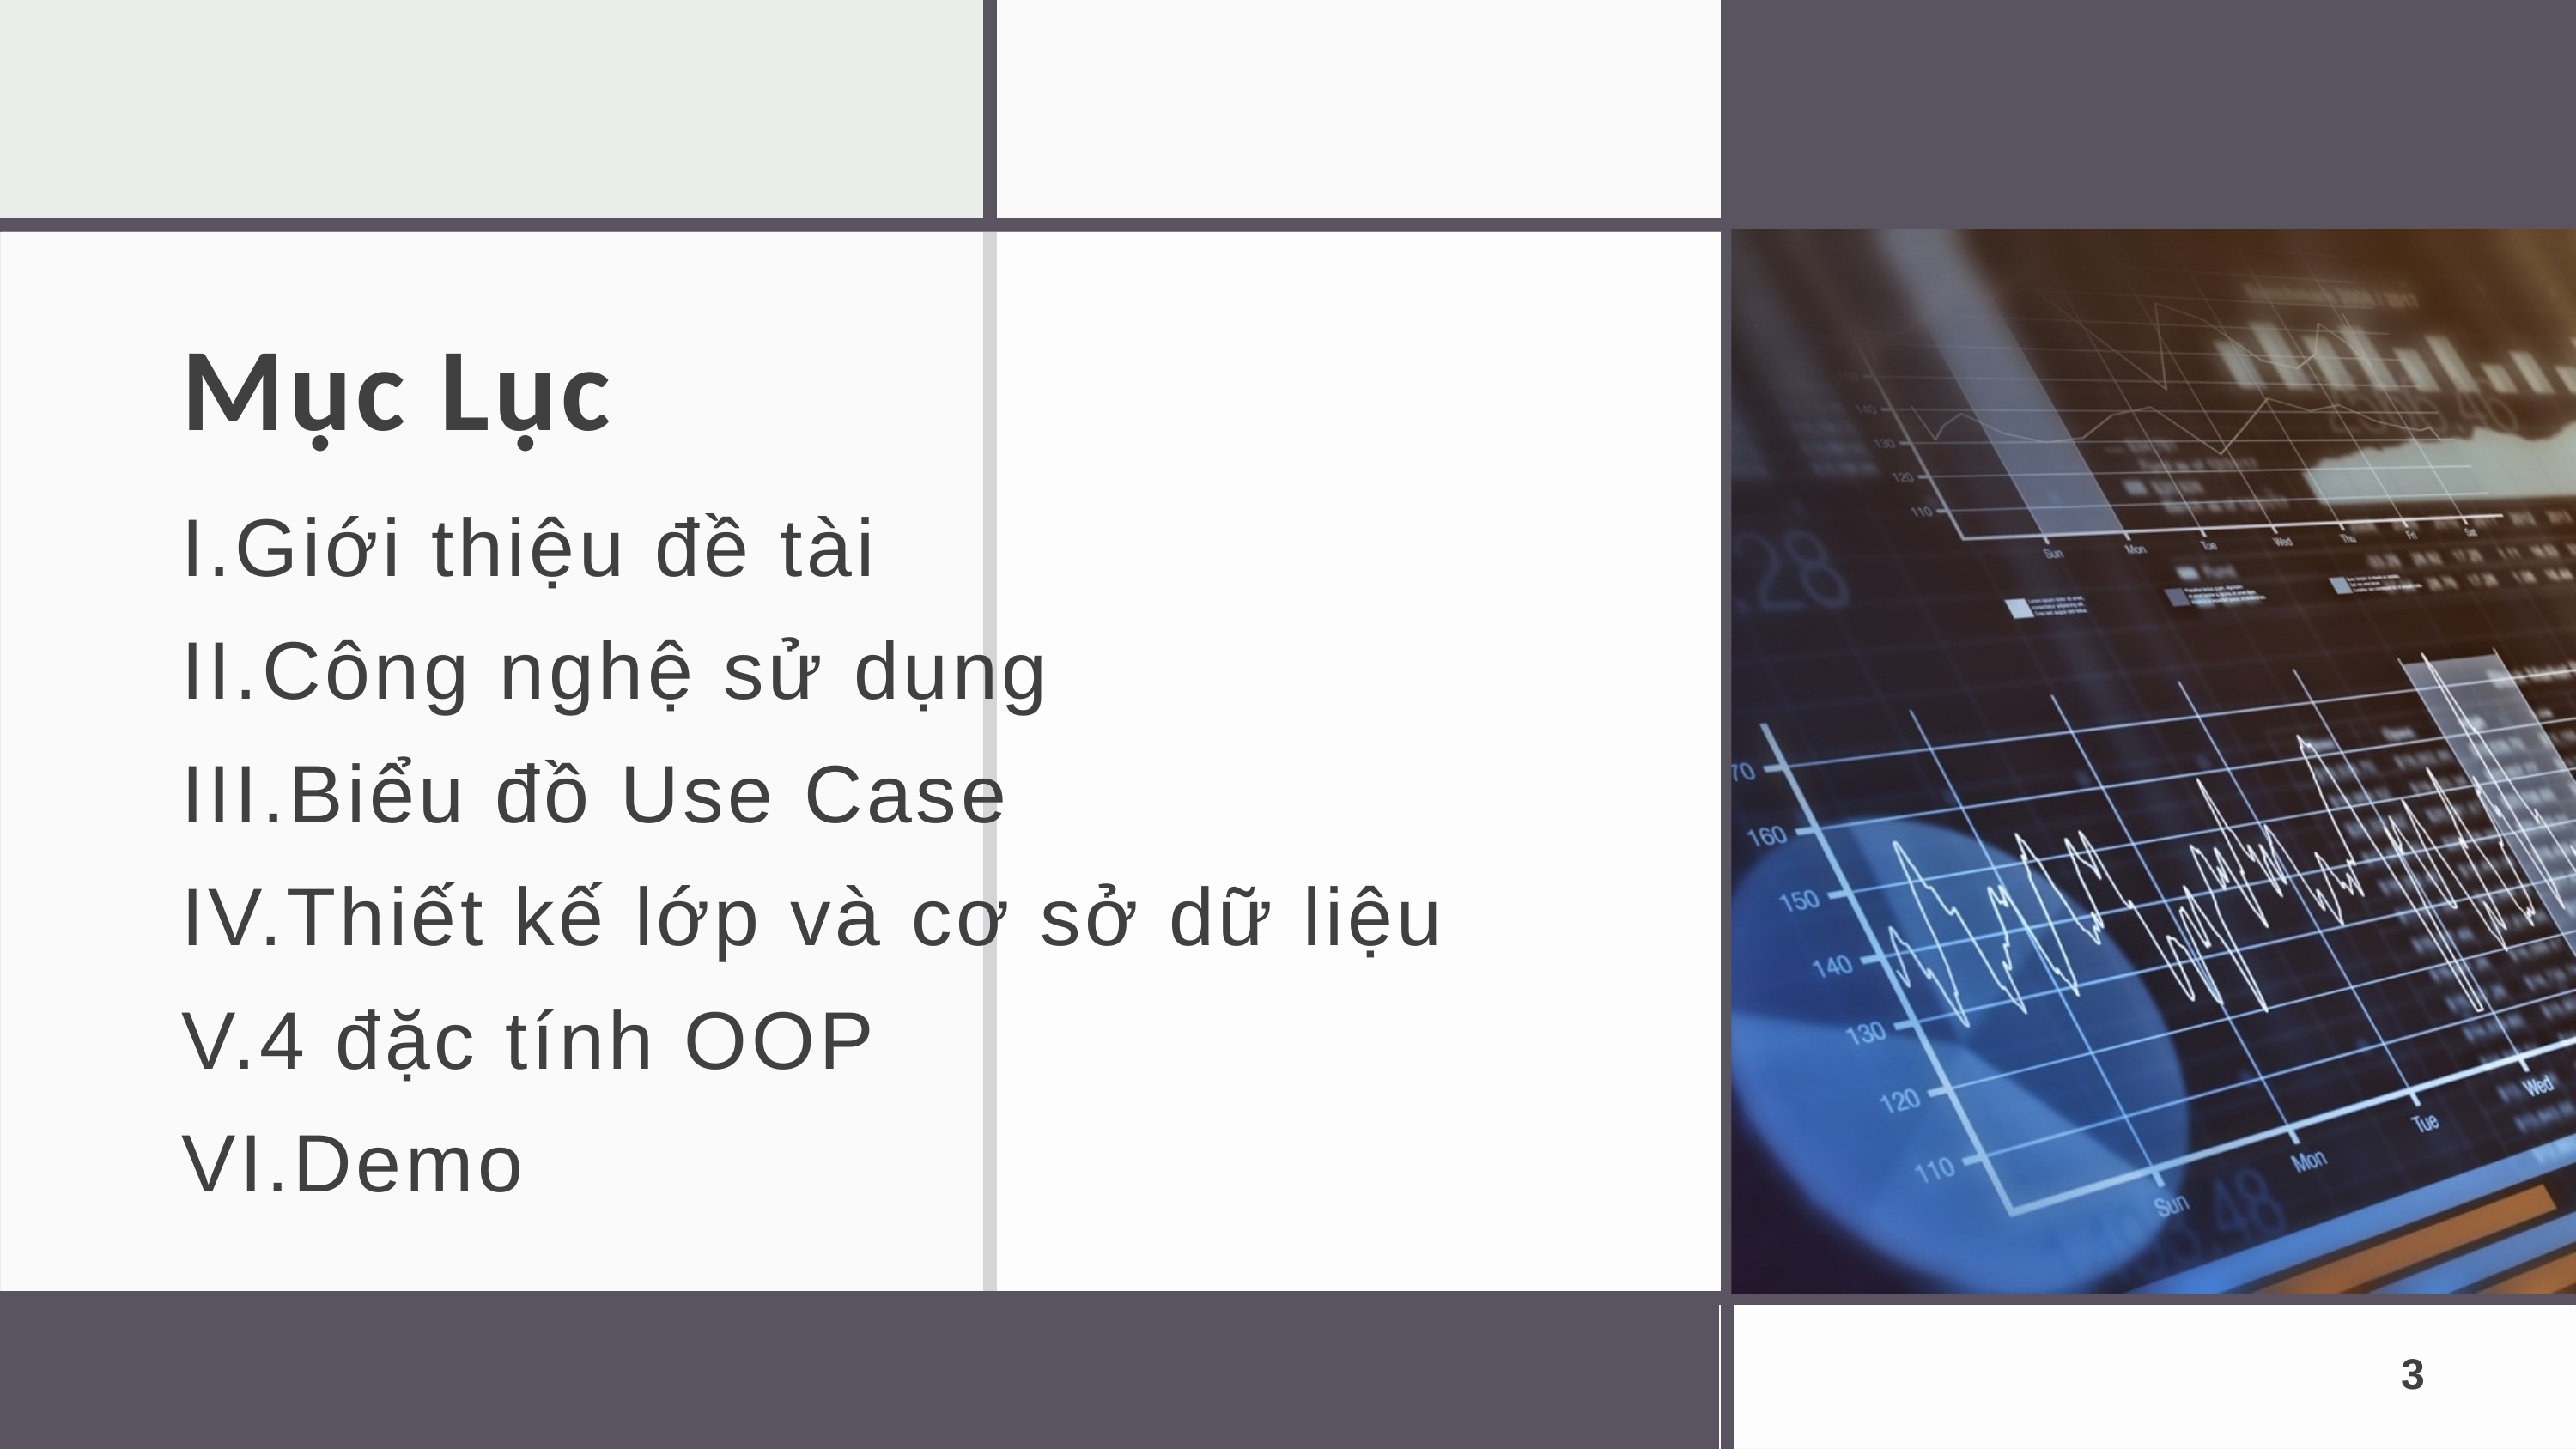

Mục Lục
I.Giới thiệu đề tài
II.Công nghệ sử dụng
III.Biểu đồ Use Case
IV.Thiết kế lớp và cơ sở dữ liệu
V.4 đặc tính OOP
VI.Demo

3